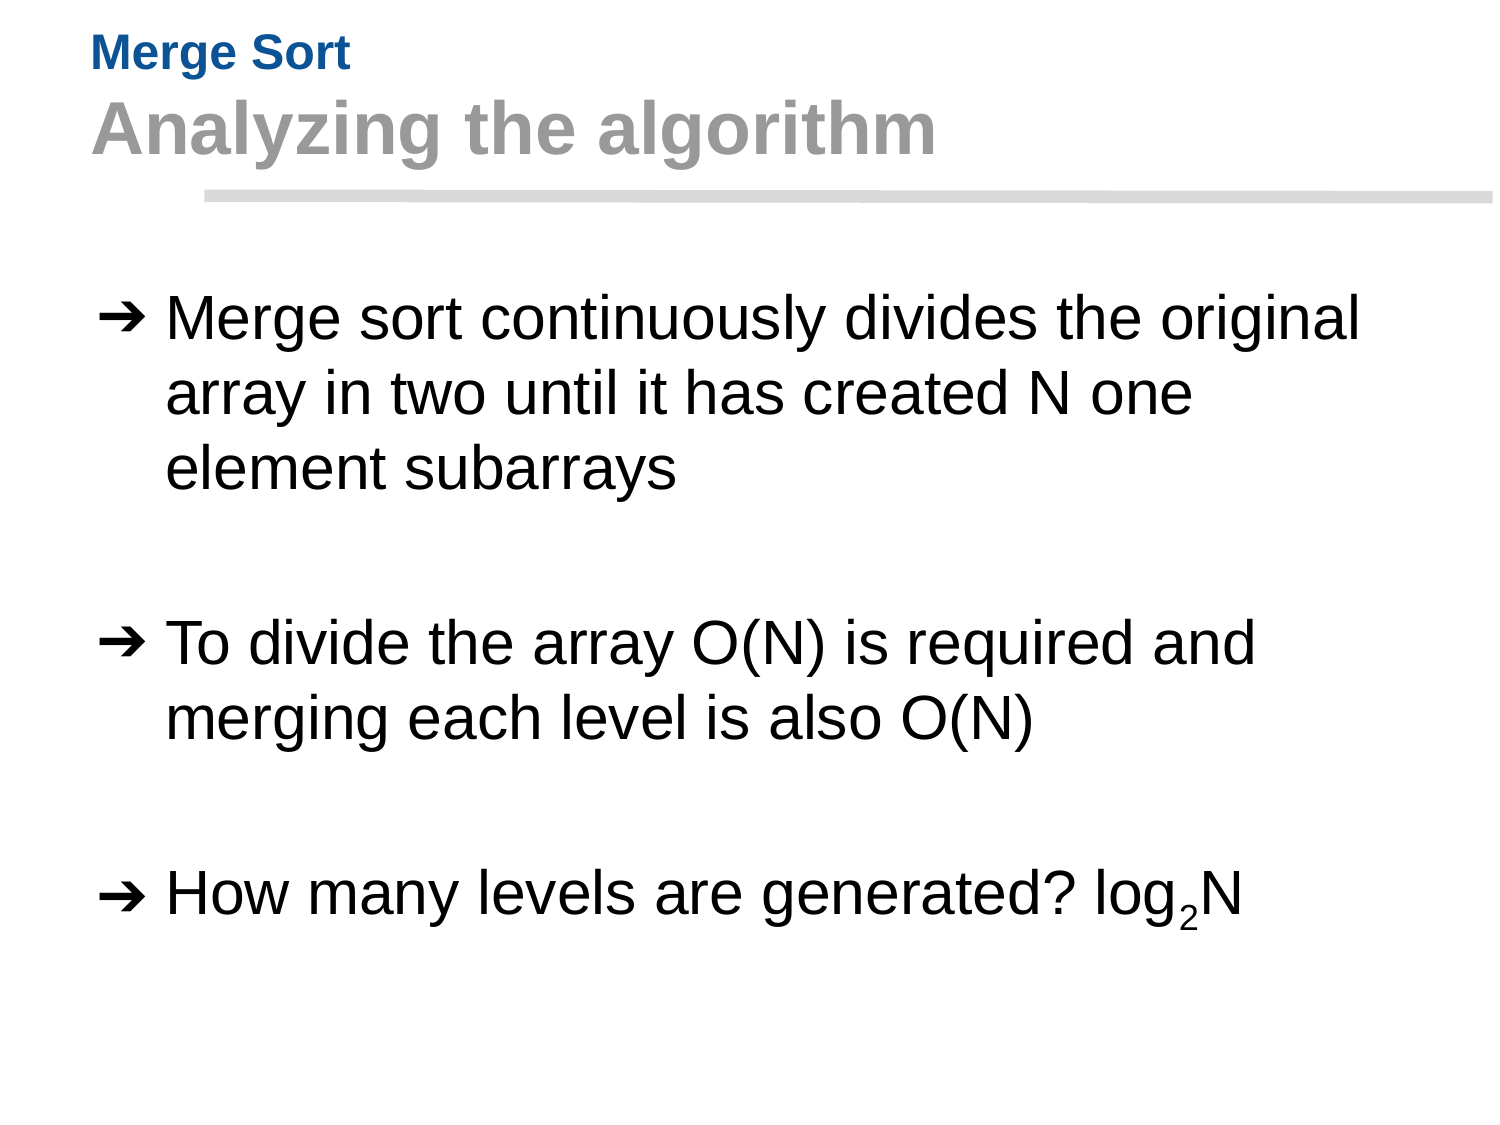

# Merge Sort
Analyzing the algorithm
Merge sort continuously divides the original array in two until it has created N one element subarrays

To divide the array O(N) is required and merging each level is also O(N)

How many levels are generated? log2N